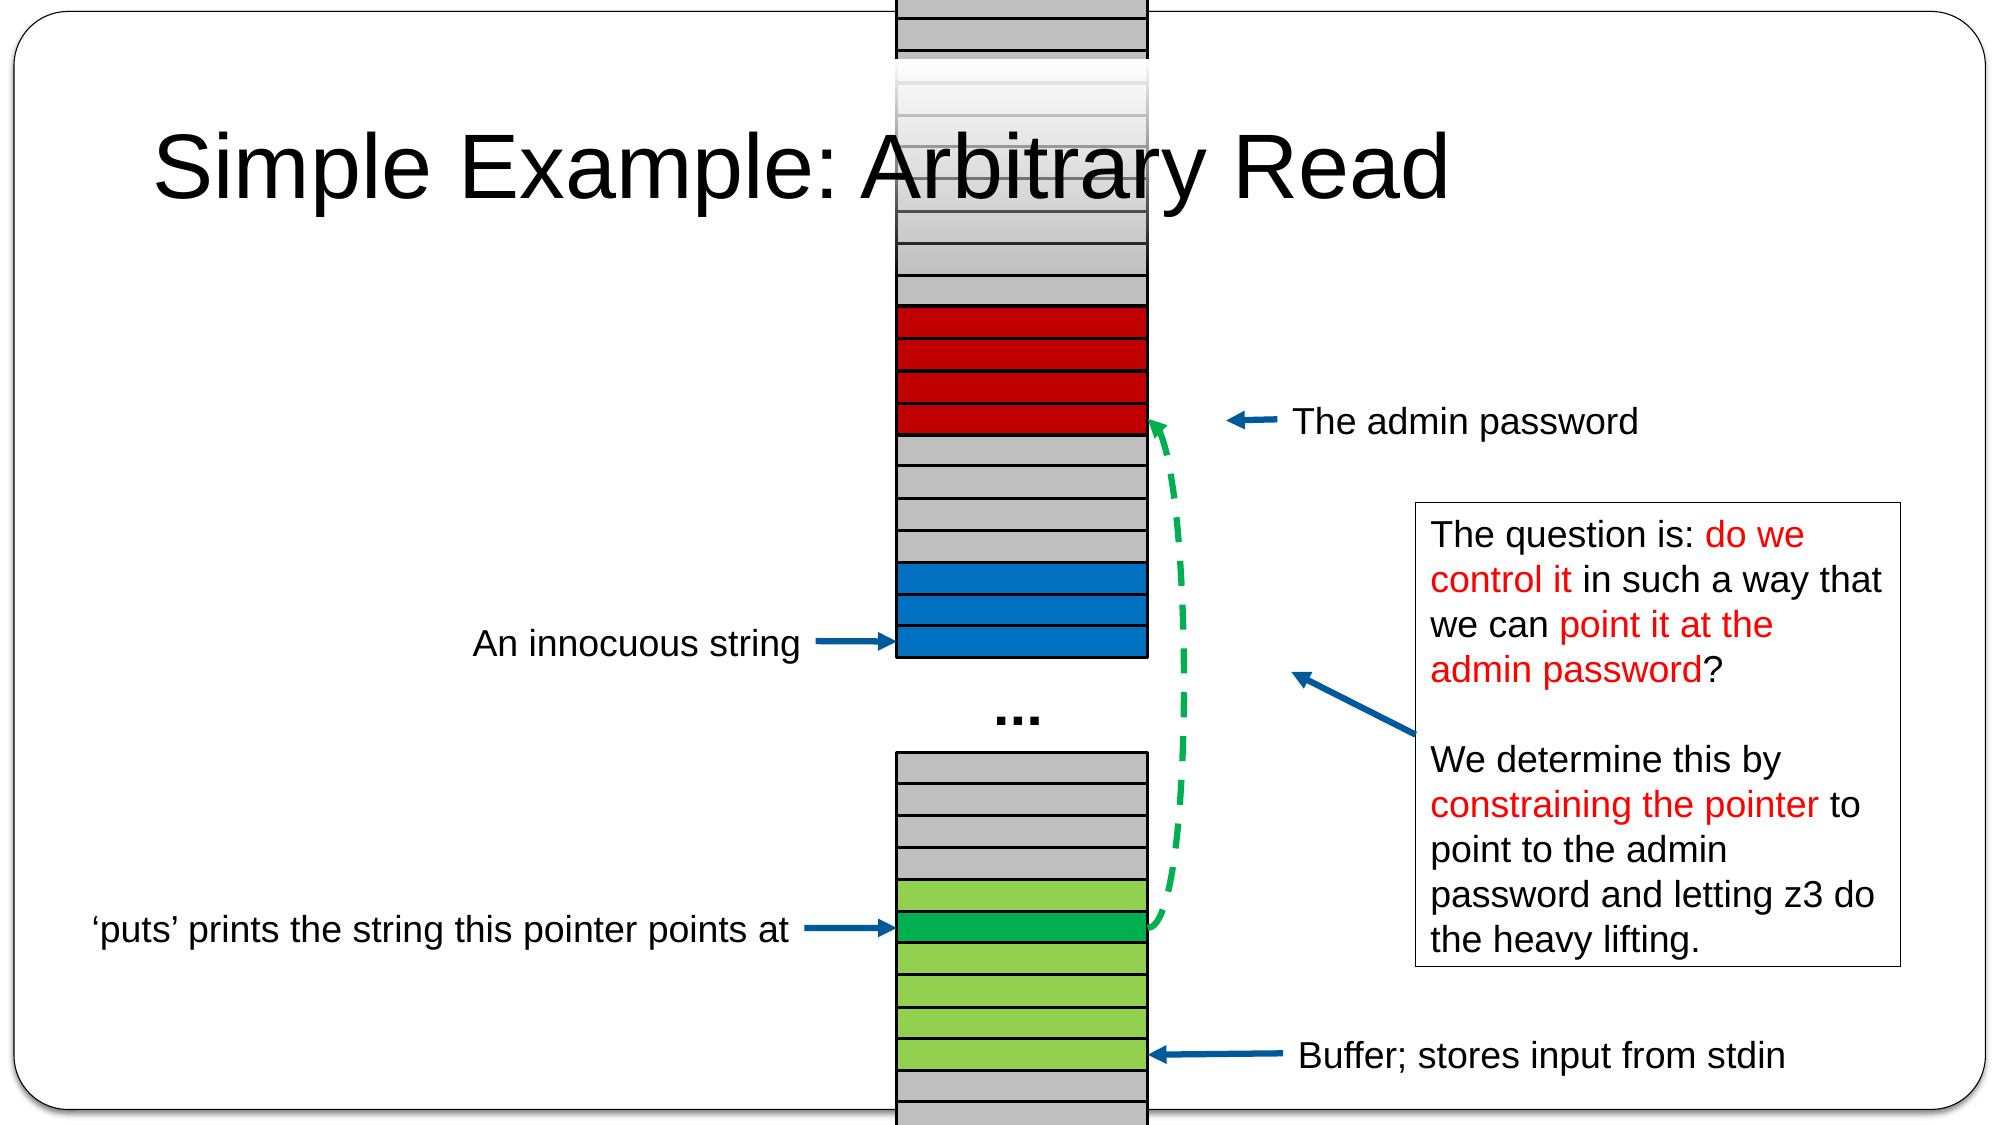

Simple Example: Arbitrary Read

The admin password

The question is: do we control it in such a way that we can point it at the admin password?

We determine this by constraining the pointer to point to the admin password and letting z3 do the heavy lifting.

An innocuous string

…

‘puts’ prints the string this pointer points at

Buffer; stores input from stdin